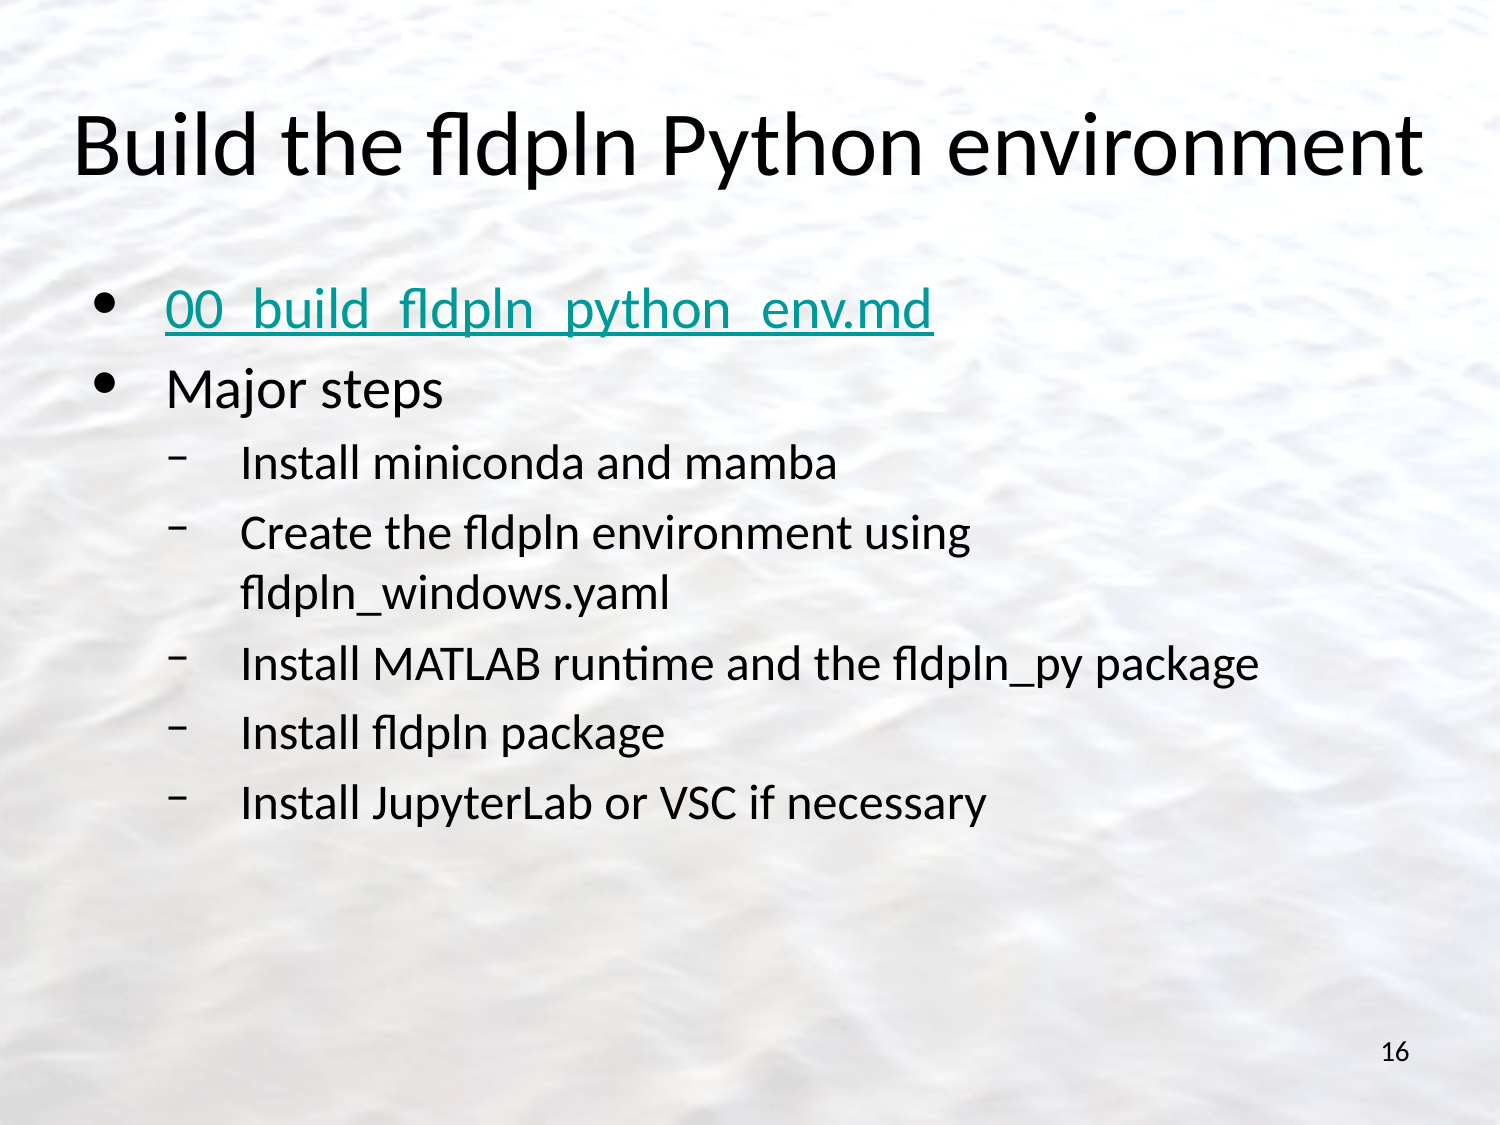

# Build the fldpln Python environment
00_build_fldpln_python_env.md
Major steps
Install miniconda and mamba
Create the fldpln environment using fldpln_windows.yaml
Install MATLAB runtime and the fldpln_py package
Install fldpln package
Install JupyterLab or VSC if necessary
16